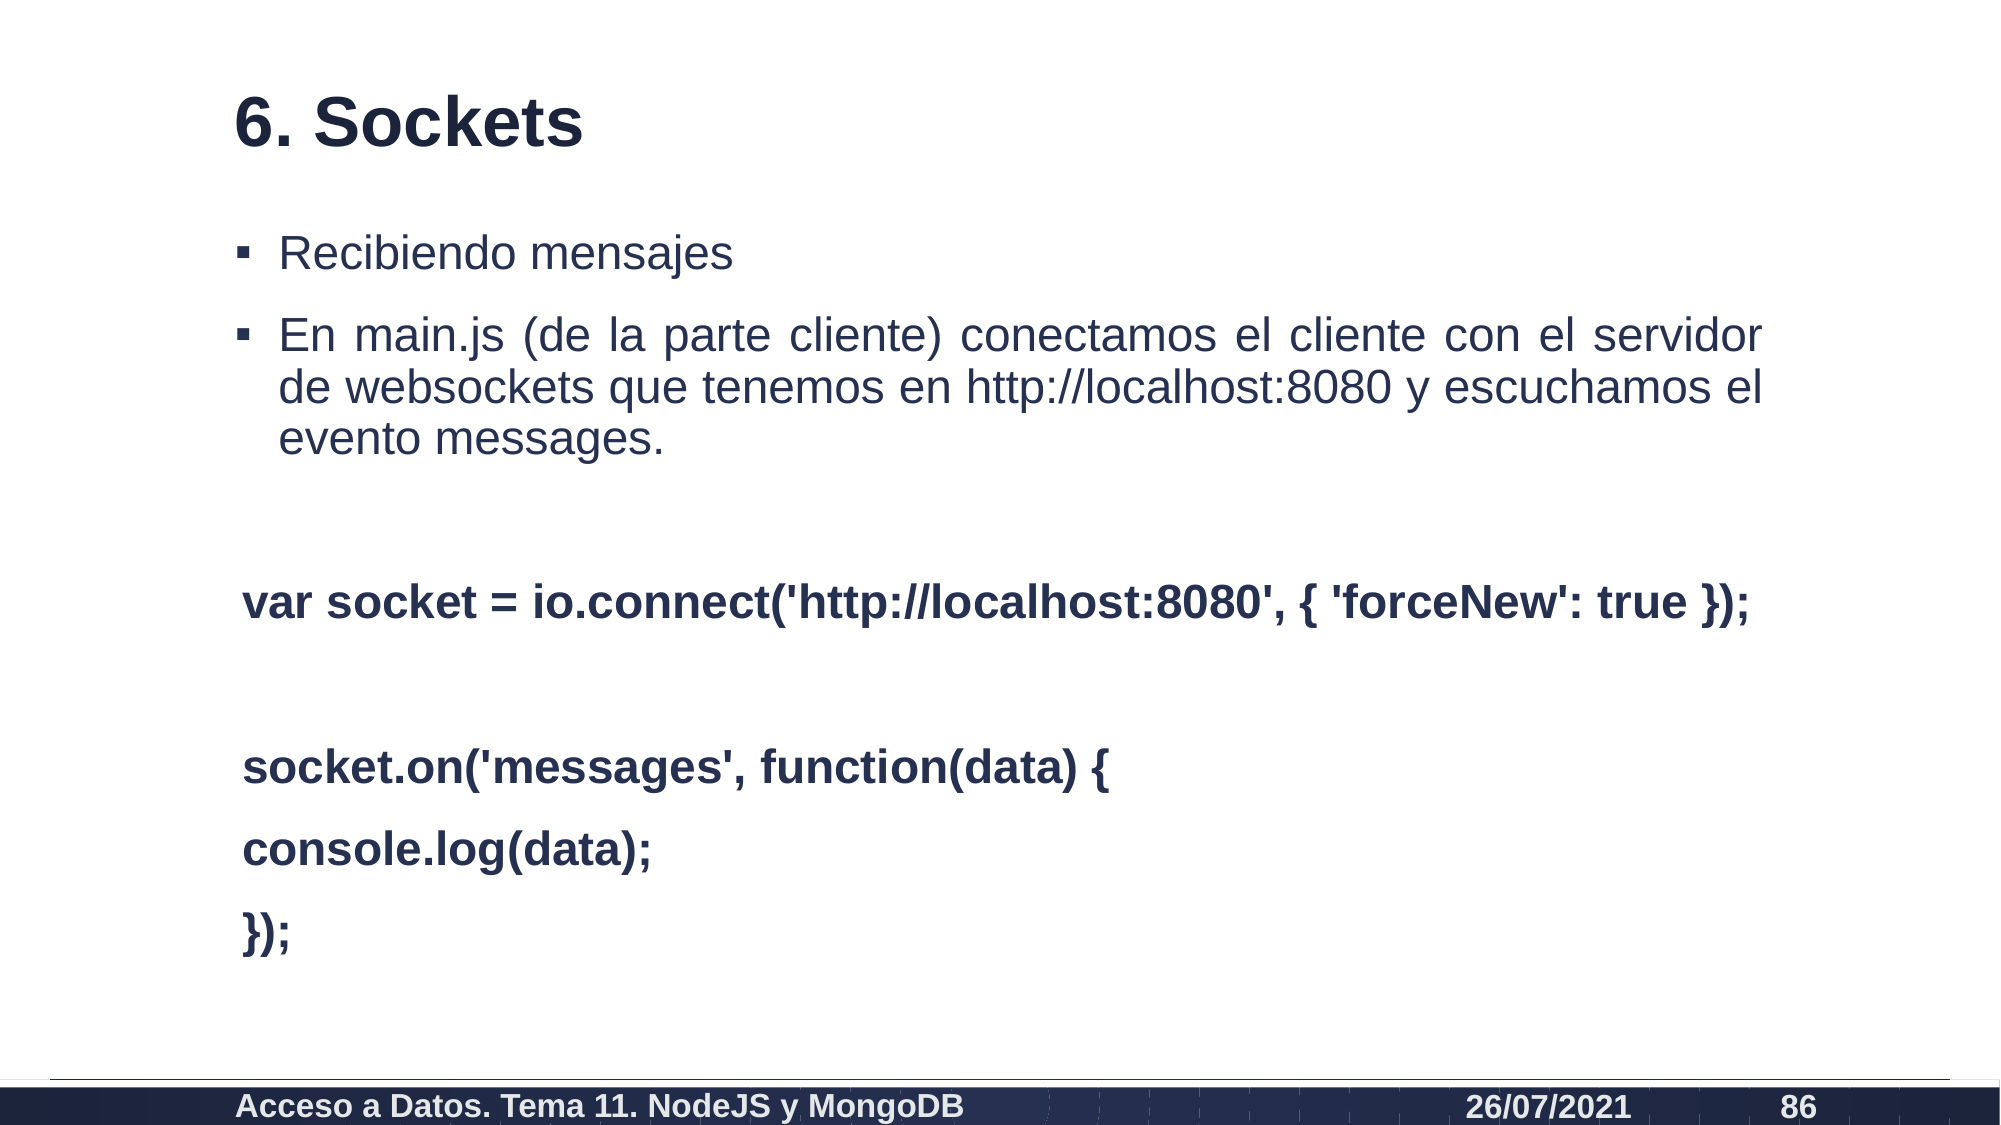

# 6. Sockets
Recibiendo mensajes
En main.js (de la parte cliente) conectamos el cliente con el servidor de websockets que tenemos en http://localhost:8080 y escuchamos el evento messages.

var socket = io.connect('http://localhost:8080', { 'forceNew': true });

socket.on('messages', function(data) {
	console.log(data);
});
Acceso a Datos. Tema 11. NodeJS y MongoDB
26/07/2021
86